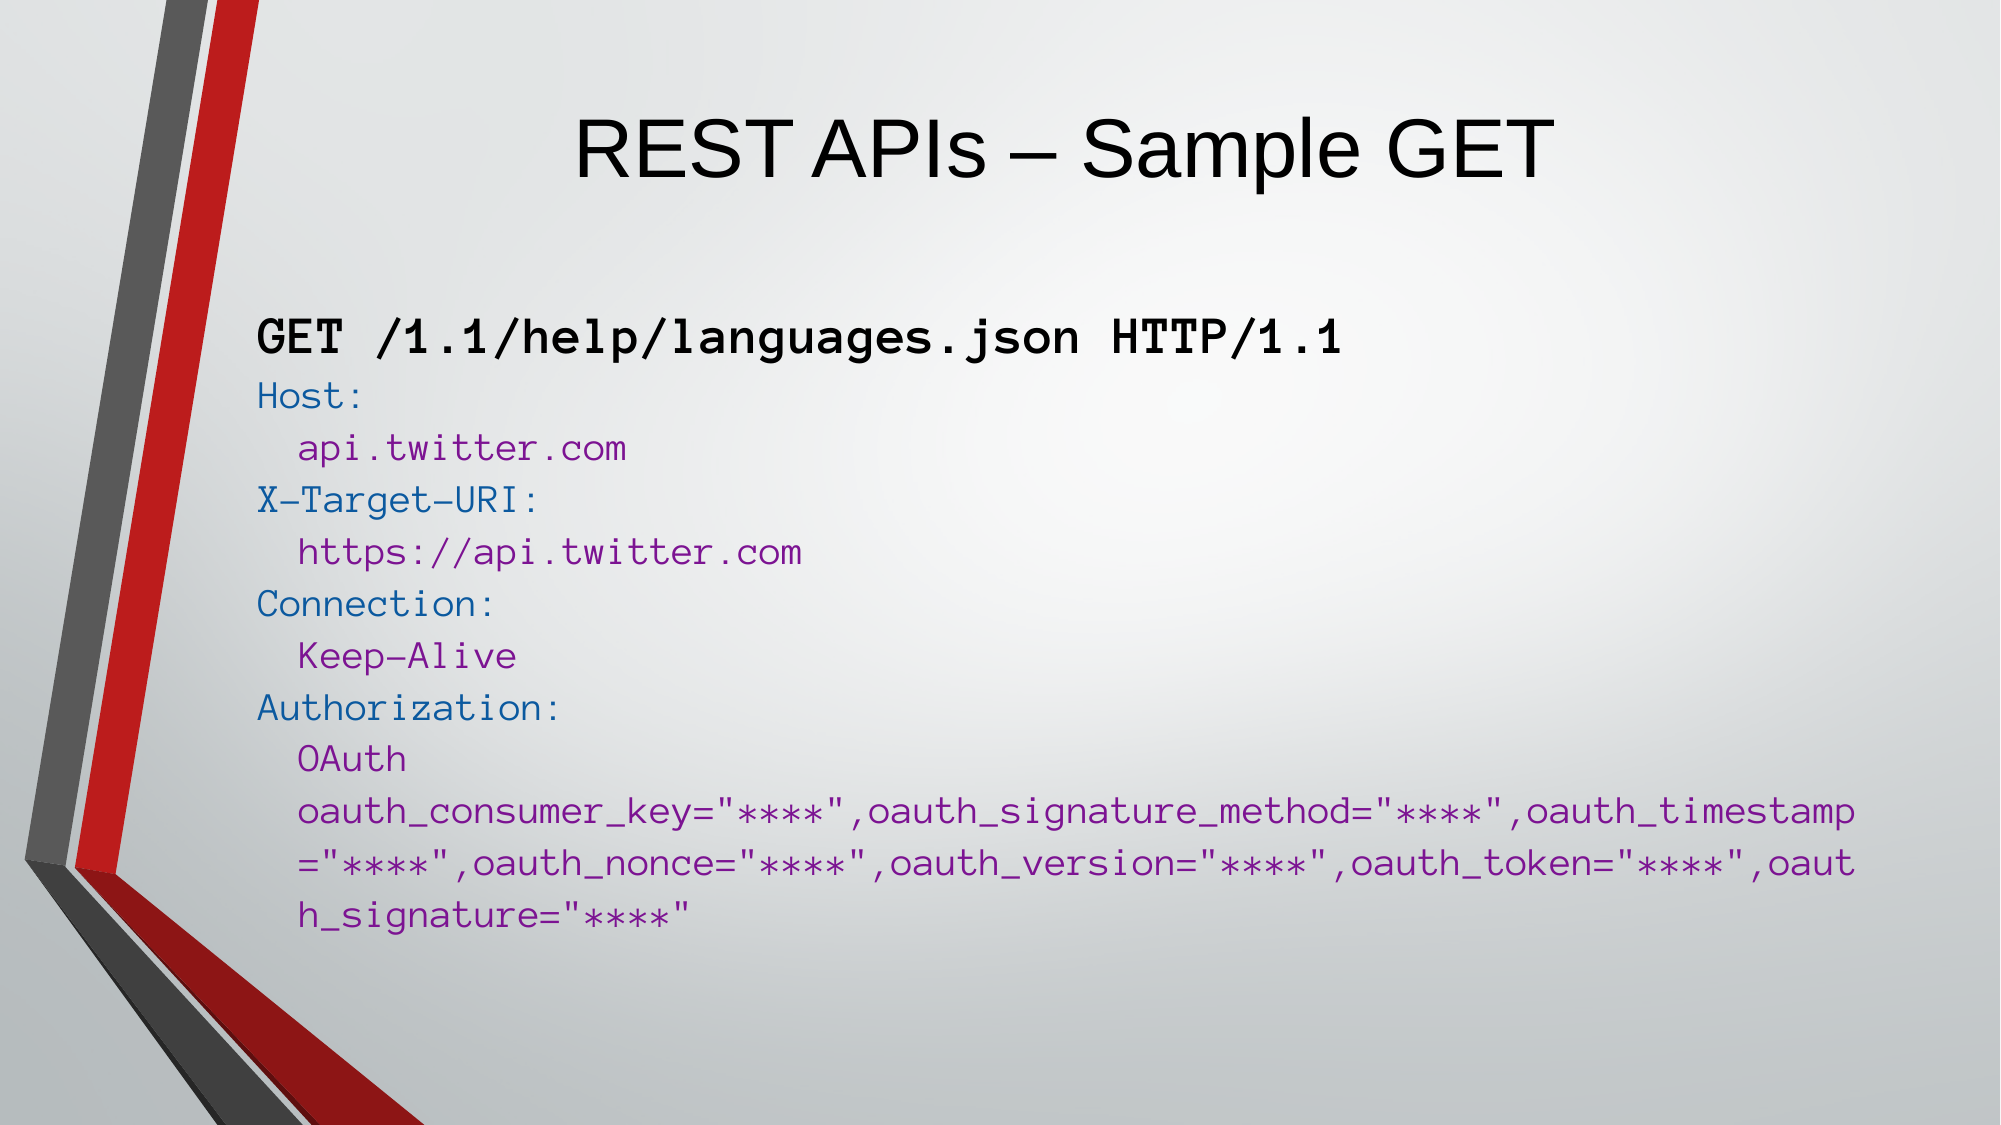

# REST APIs – Sample GET
GET /1.1/help/languages.json HTTP/1.1
Host:
api.twitter.com
X-Target-URI:
https://api.twitter.com
Connection:
Keep-Alive
Authorization:
OAuth oauth_consumer_key="****",oauth_signature_method="****",oauth_timestamp="****",oauth_nonce="****",oauth_version="****",oauth_token="****",oauth_signature="****"